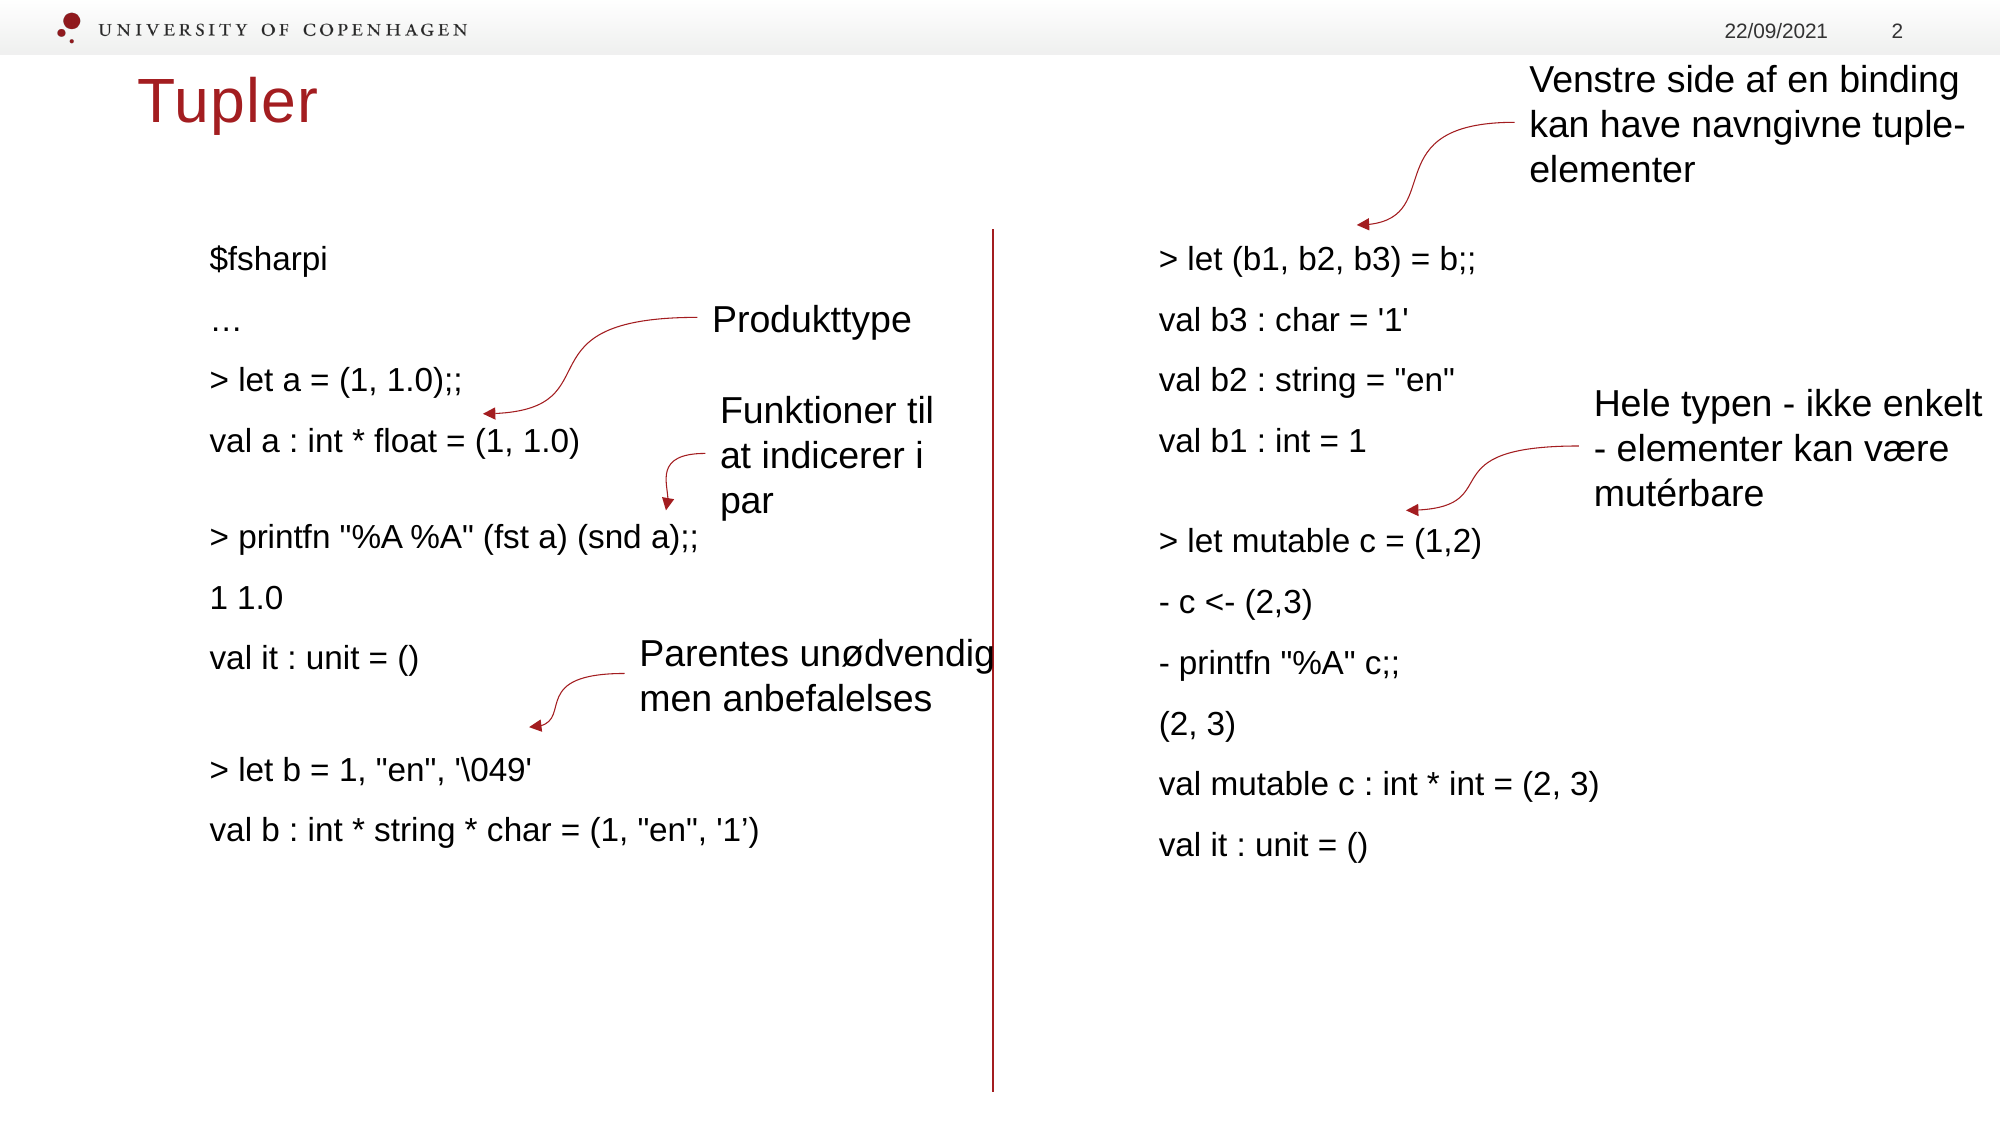

22/09/2021
2
Venstre side af en binding kan have navngivne tuple-elementer
Tupler
$fsharpi
…
> let a = (1, 1.0);;
val a : int * float = (1, 1.0)
> let (b1, b2, b3) = b;;
val b3 : char = '1'
val b2 : string = "en"
val b1 : int = 1
Produkttype
Hele typen - ikke enkelt - elementer kan være mutérbare
Funktioner til at indicerer i par

> printfn "%A %A" (fst a) (snd a);;
1 1.0
val it : unit = ()
> let mutable c = (1,2)
- c <- (2,3)
- printfn "%A" c;;
(2, 3)
val mutable c : int * int = (2, 3)
val it : unit = ()

Parentes unødvendig men anbefalelses
> let b = 1, "en", '\049'
val b : int * string * char = (1, "en", '1’)